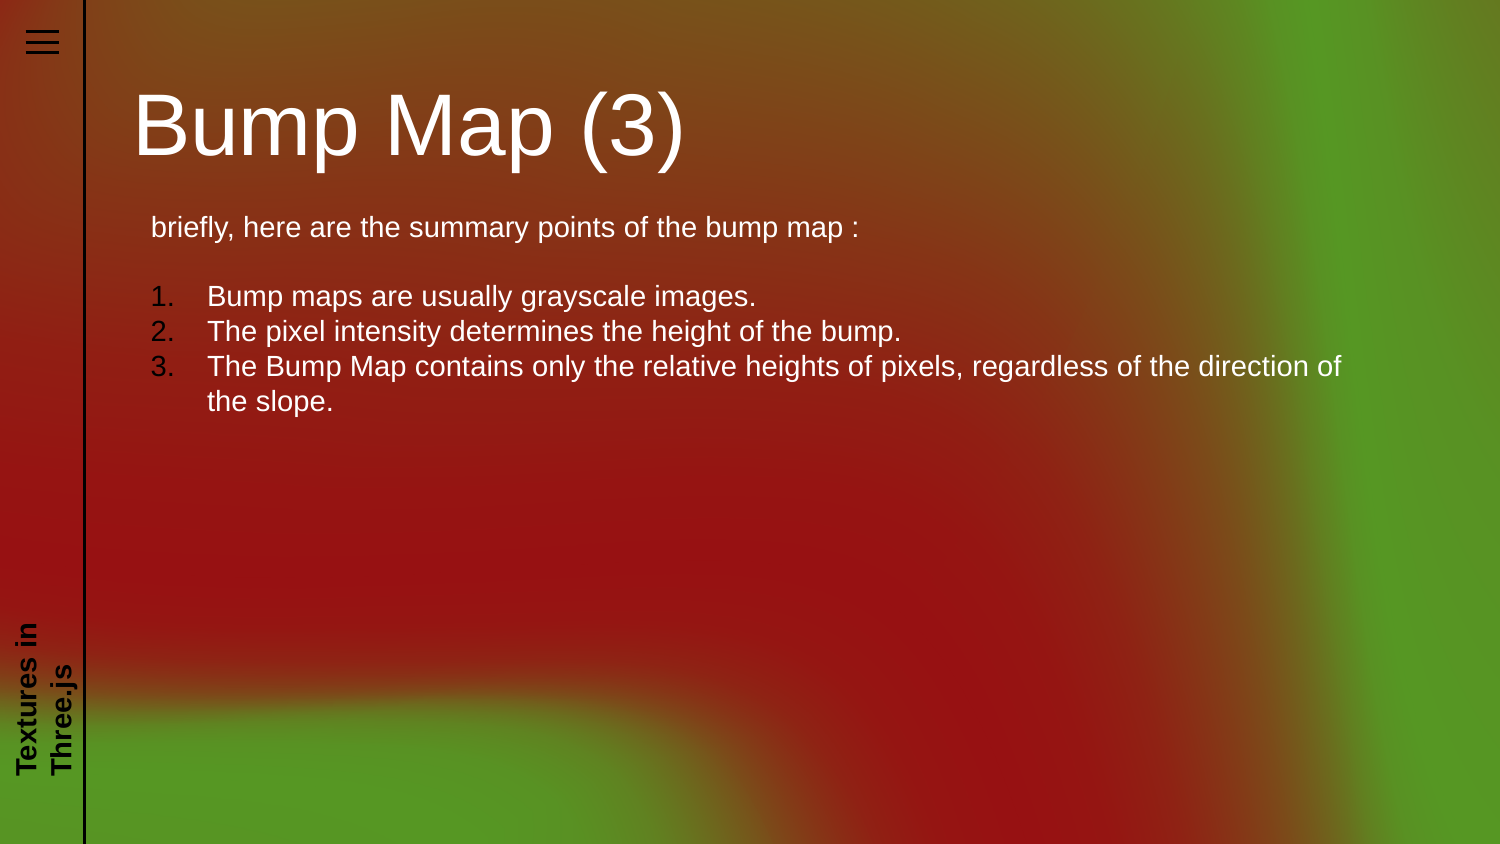

# Bump Map (3)
briefly, here are the summary points of the bump map :

Bump maps are usually grayscale images.
The pixel intensity determines the height of the bump.
The Bump Map contains only the relative heights of pixels, regardless of the direction of the slope.